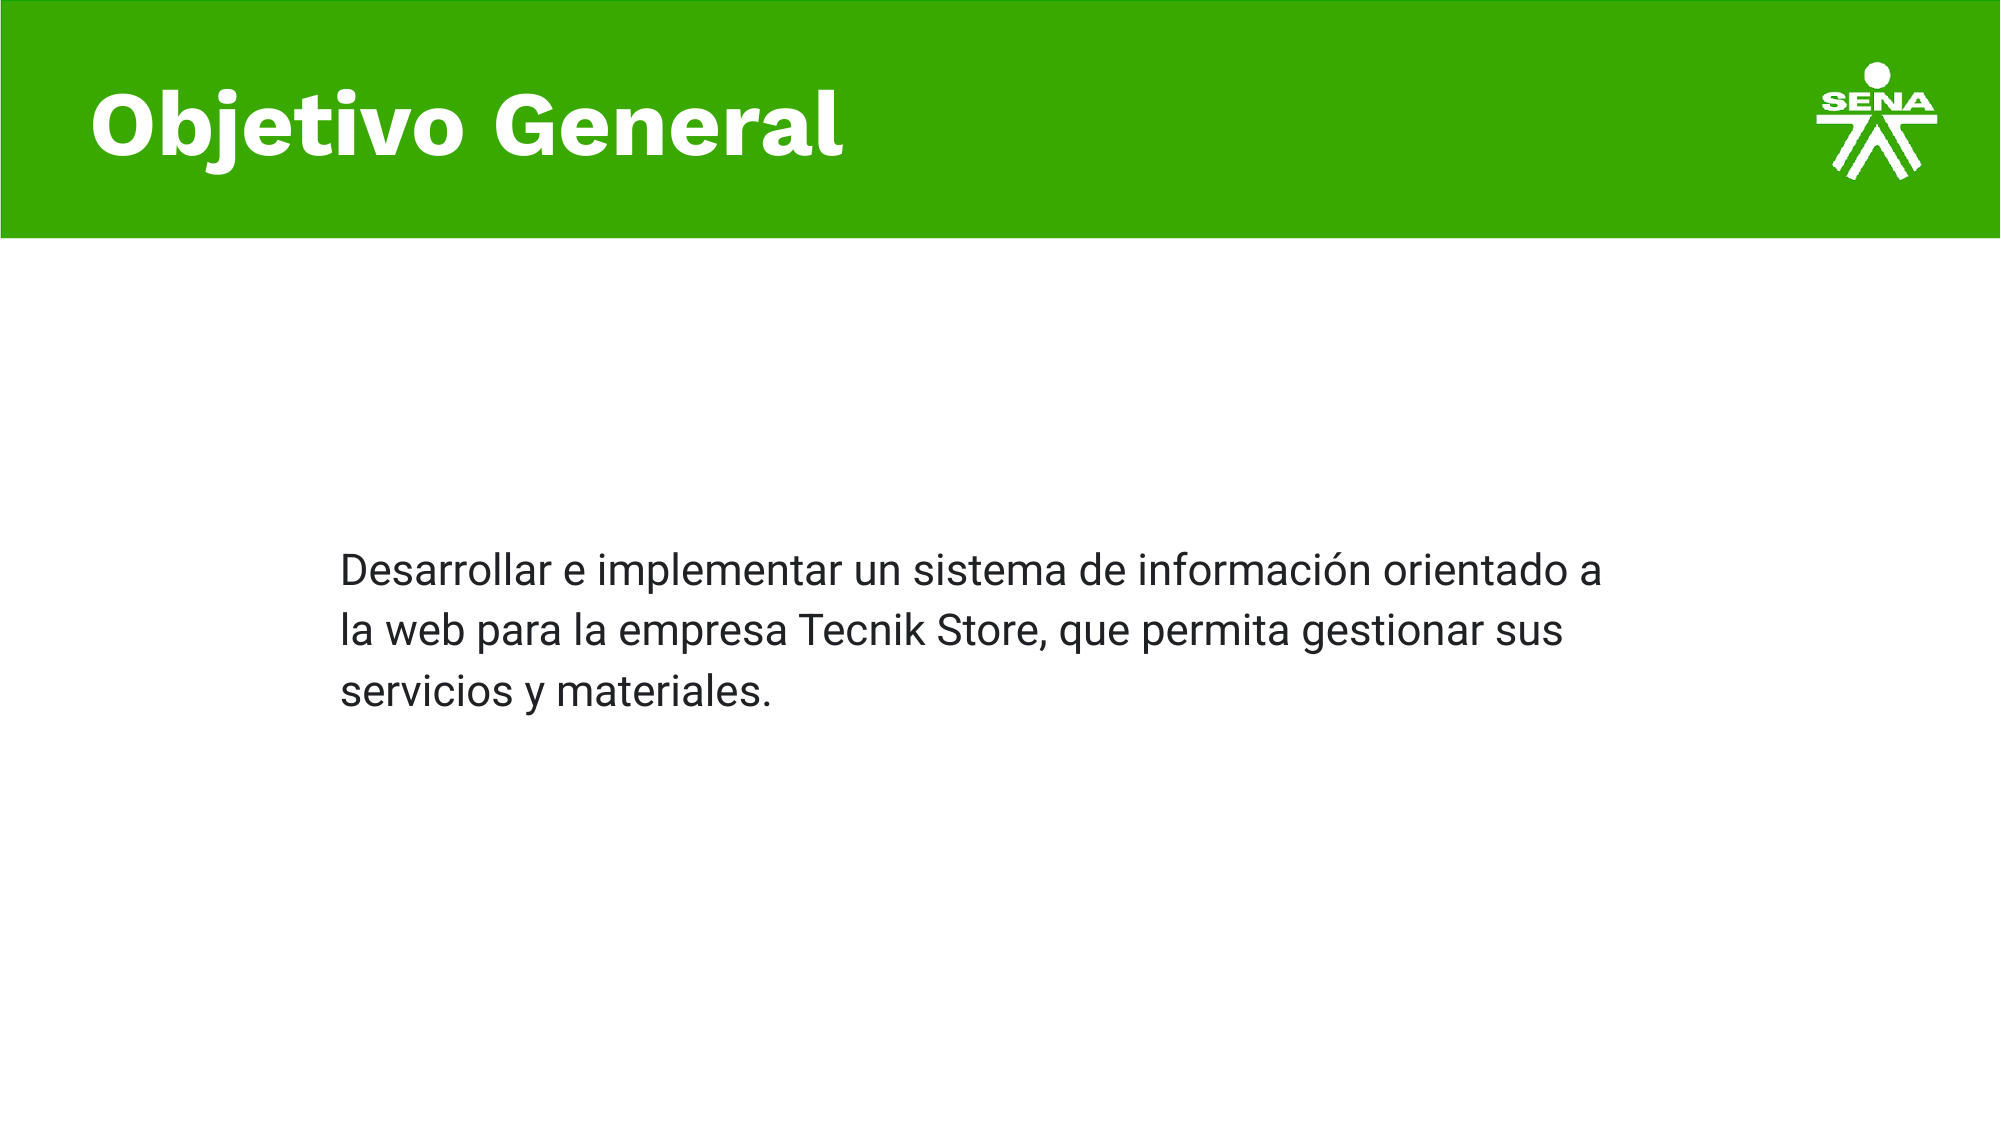

# Objetivo General
Desarrollar e implementar un sistema de información orientado a la web para la empresa Tecnik Store, que permita gestionar sus servicios y materiales.